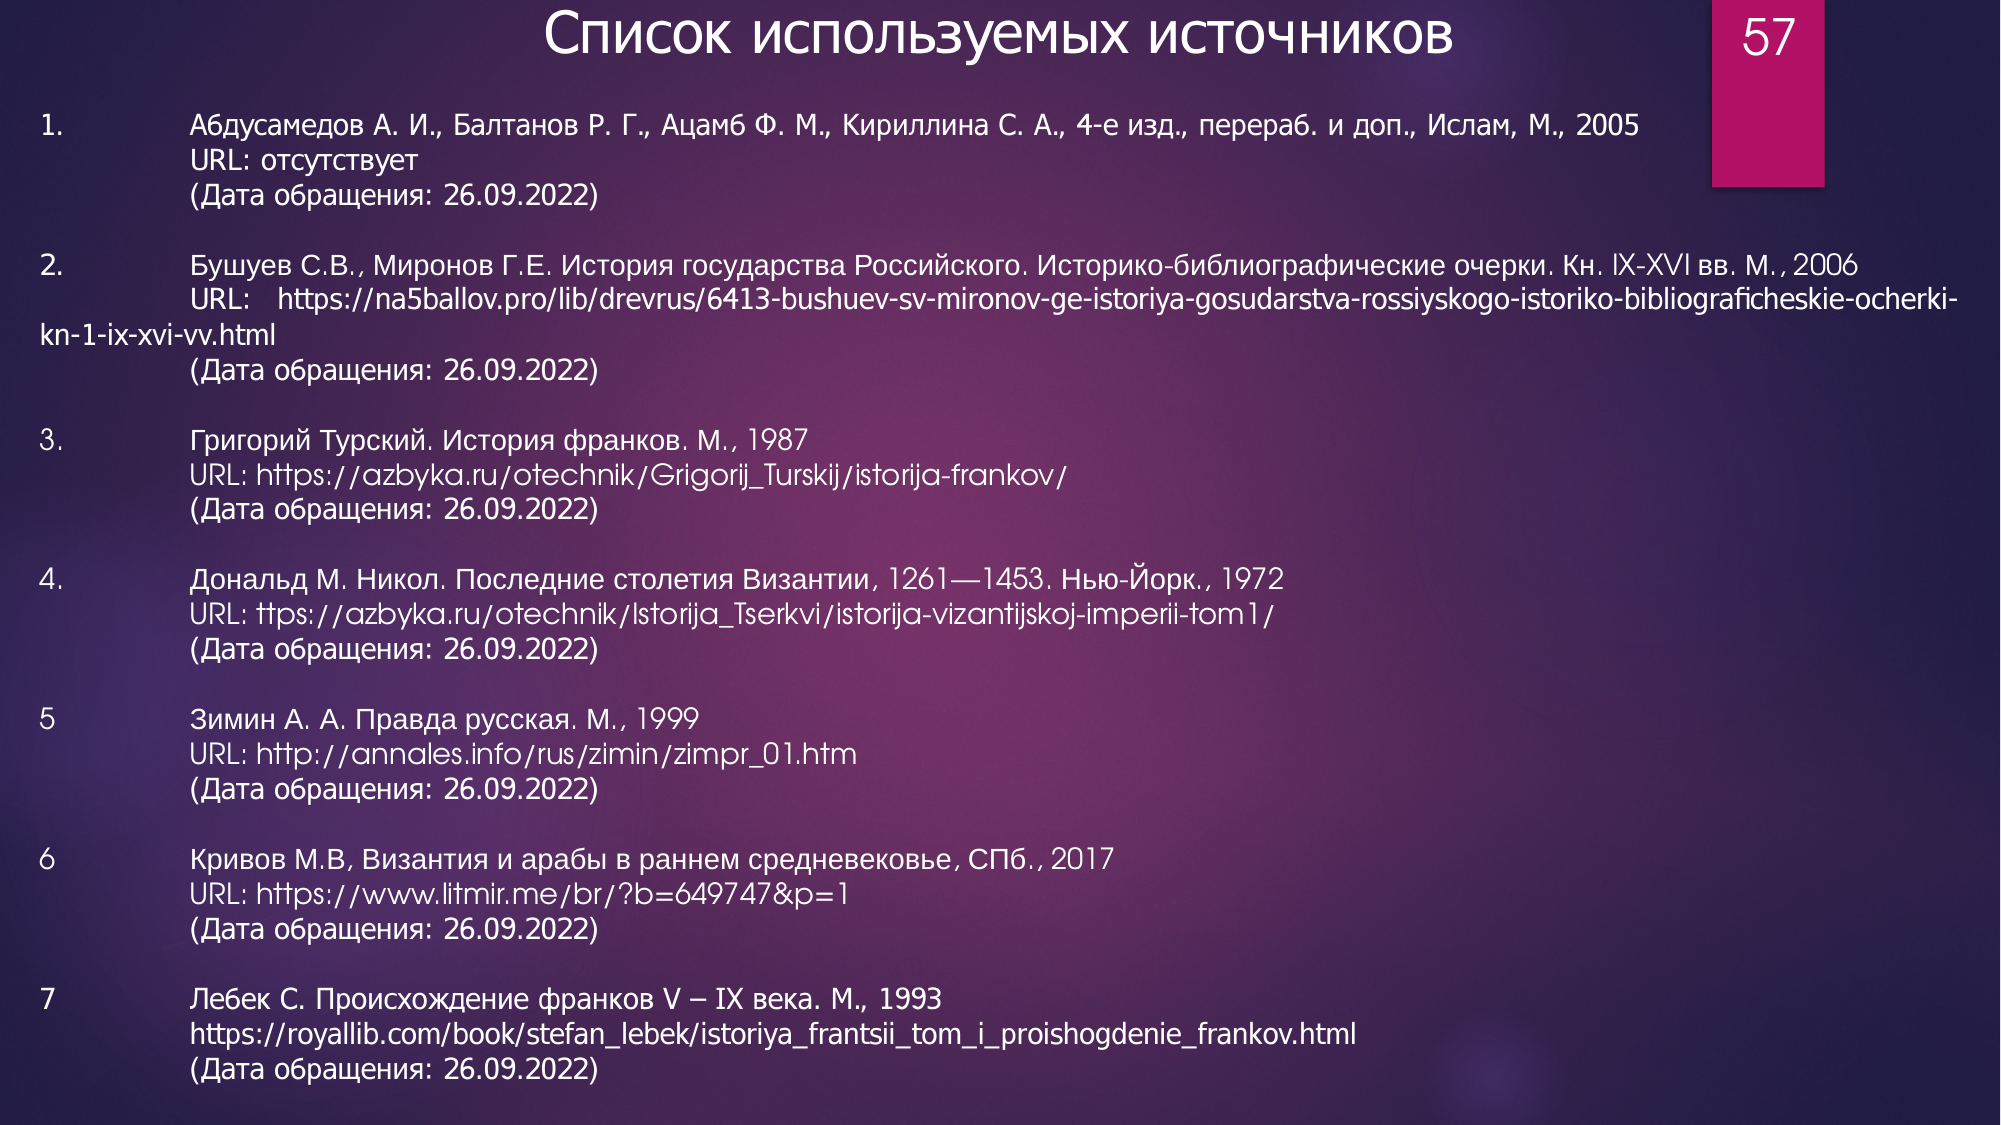

Список используемых источников
57
1.	Абдусамедов А. И., Балтанов Р. Г., Ацамб Ф. М., Кириллина С. А., 4-е изд., перераб. и доп., Ислам, М., 2005
	URL: отсутствует
	(Дата обращения: 26.09.2022)

2.	Бушуев С.В., Миронов Г.Е. История государства Российского. Историко-библиографические очерки. Кн. IX-XVI вв. М., 2006
	URL: https://na5ballov.pro/lib/drevrus/6413-bushuev-sv-mironov-ge-istoriya-gosudarstva-rossiyskogo-istoriko-bibliograficheskie-ocherki-kn-1-ix-xvi-vv.html
	(Дата обращения: 26.09.2022)

3.	Григорий Турский. История франков. М., 1987
	URL: https://azbyka.ru/otechnik/Grigorij_Turskij/istorija-frankov/
	(Дата обращения: 26.09.2022)

4.	Дональд М. Никол. Последние столетия Византии, 1261—1453. Нью-Йорк., 1972
	URL: ttps://azbyka.ru/otechnik/Istorija_Tserkvi/istorija-vizantijskoj-imperii-tom1/
	(Дата обращения: 26.09.2022)

5	Зимин А. А. Правда русская. М., 1999
	URL: http://annales.info/rus/zimin/zimpr_01.htm
	(Дата обращения: 26.09.2022)

6	Кривов М.В, Византия и арабы в раннем средневековье, СПб., 2017
	URL: https://www.litmir.me/br/?b=649747&p=1
	(Дата обращения: 26.09.2022)

7	Лебек С. Происхождение франков V – IX века. М., 1993
	https://royallib.com/book/stefan_lebek/istoriya_frantsii_tom_i_proishogdenie_frankov.html
	(Дата обращения: 26.09.2022)